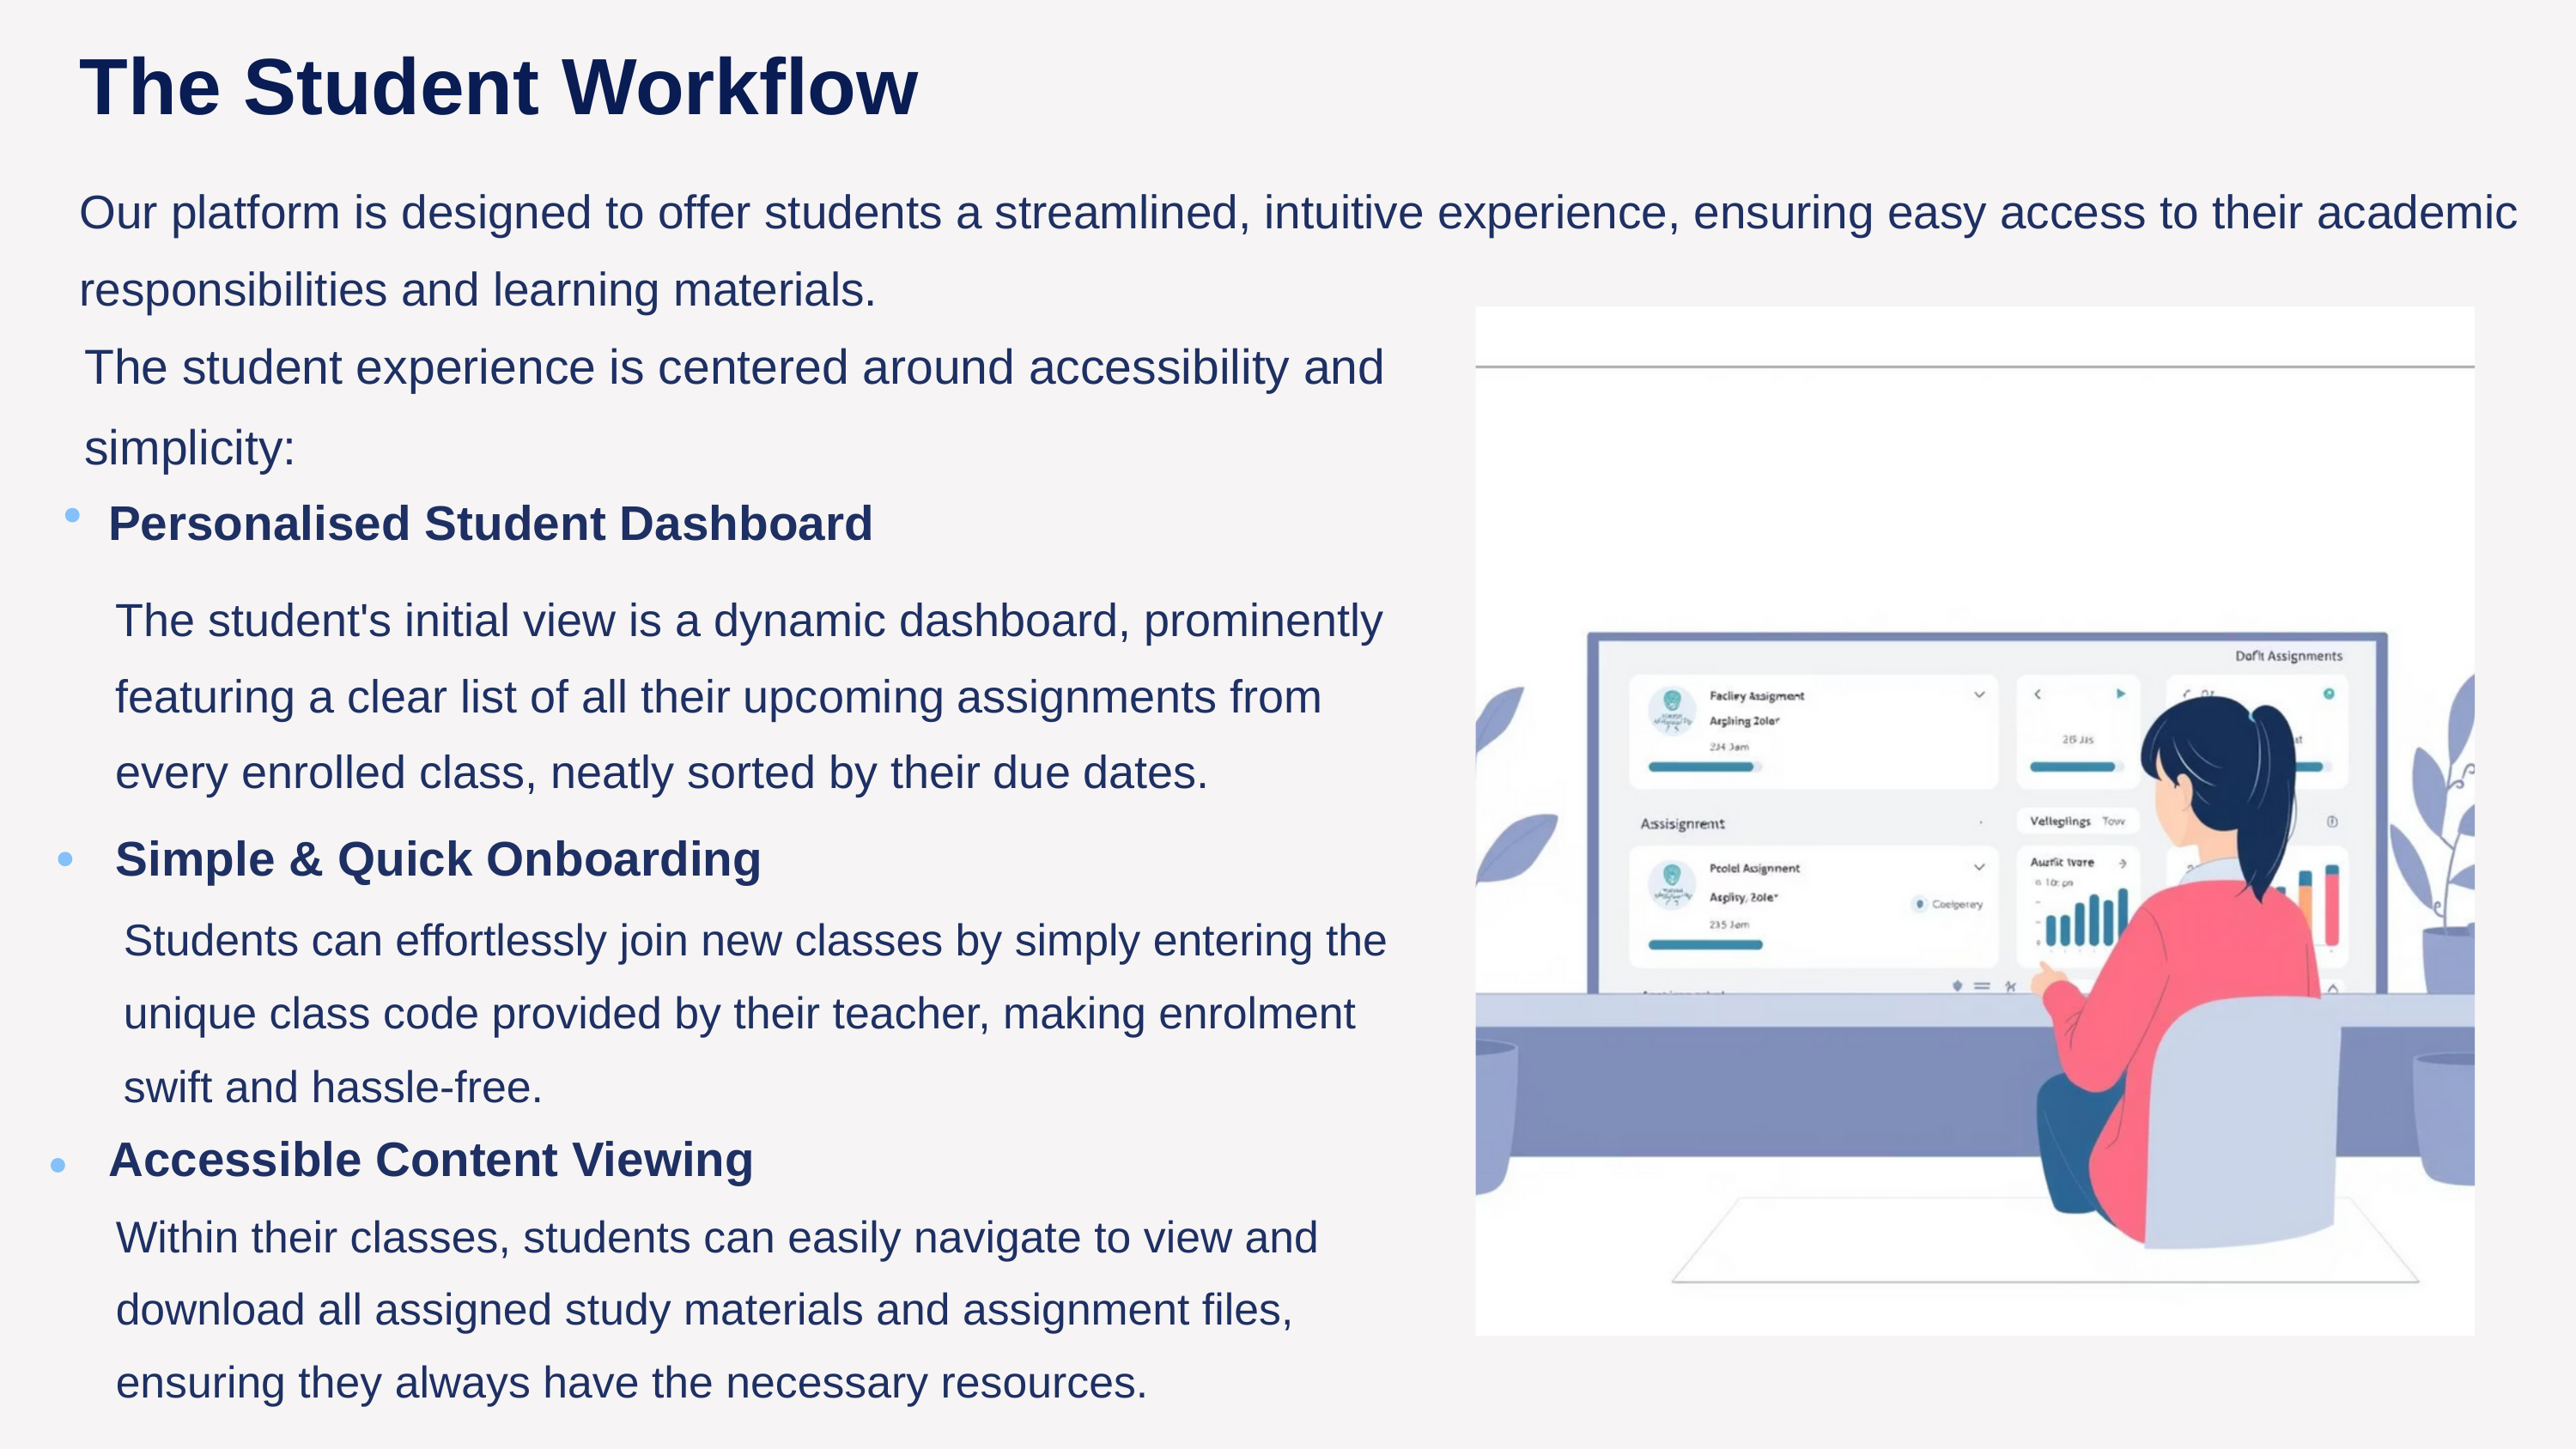

The Student Workflow
Our platform is designed to offer students a streamlined, intuitive experience, ensuring easy access to their academic responsibilities and learning materials.

The student experience is centered around accessibility and simplicity:
Personalised Student Dashboard

The student's initial view is a dynamic dashboard, prominently featuring a clear list of all their upcoming assignments from every enrolled class, neatly sorted by their due dates.
Simple & Quick Onboarding

Students can effortlessly join new classes by simply entering the unique class code provided by their teacher, making enrolment swift and hassle-free.
Accessible Content Viewing

Within their classes, students can easily navigate to view and download all assigned study materials and assignment files, ensuring they always have the necessary resources.